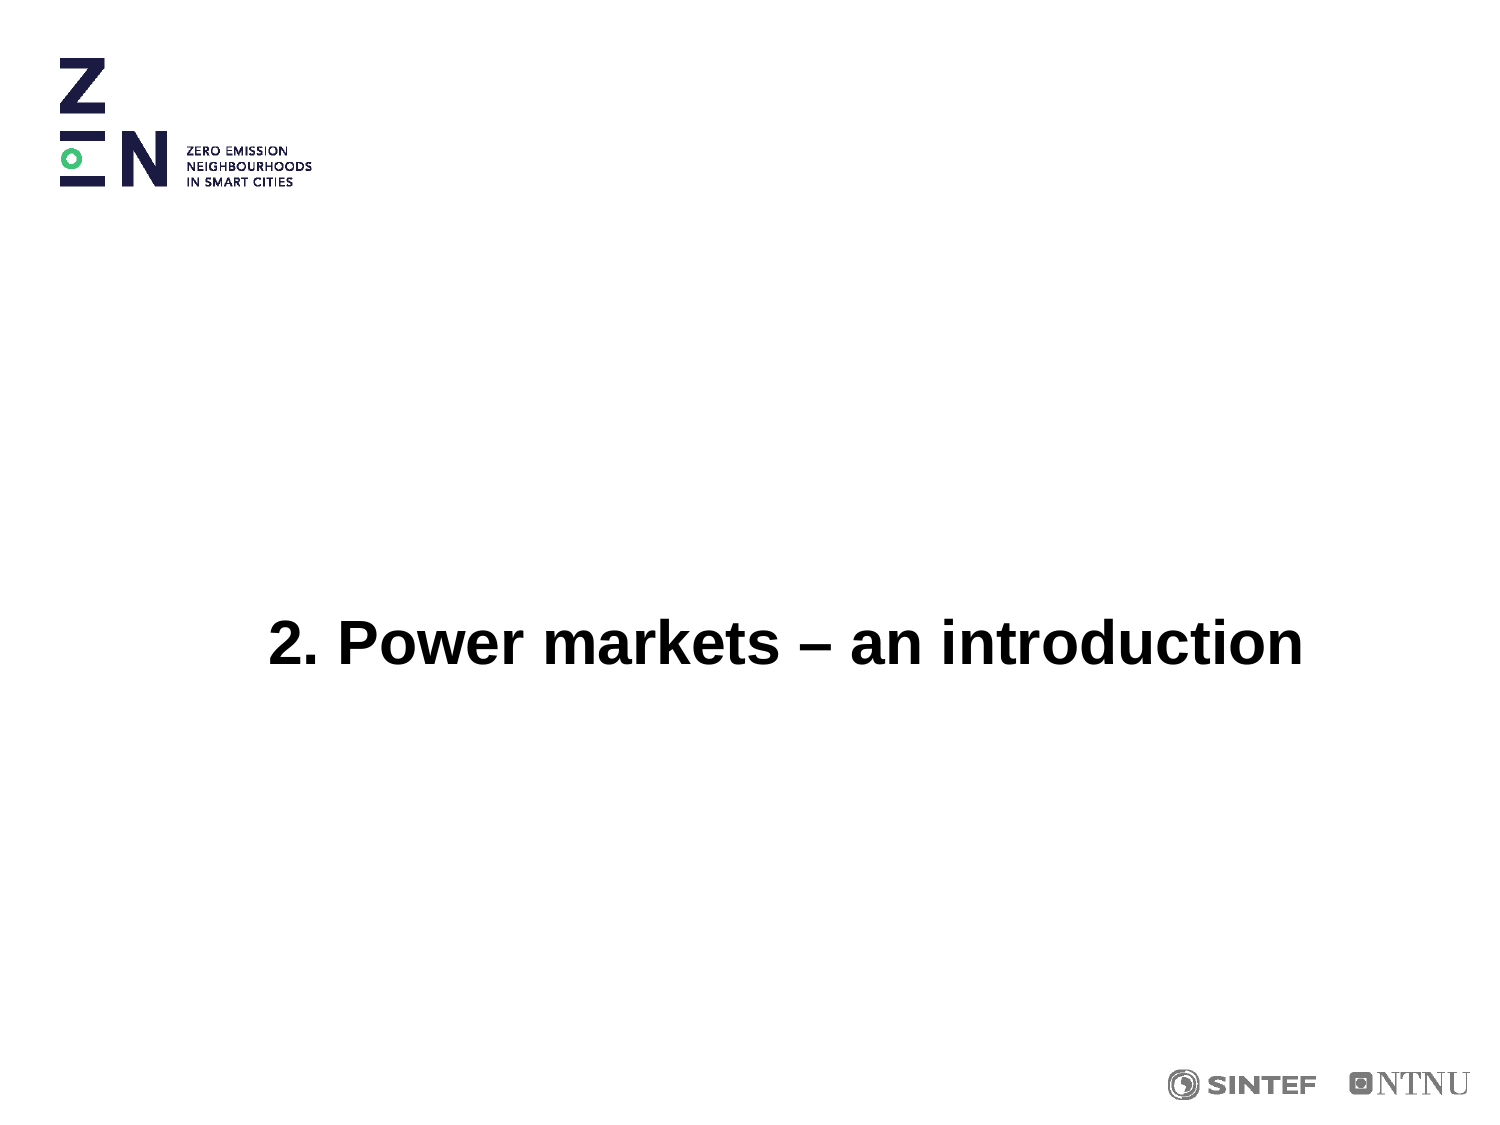

# 2. Power markets – an introduction